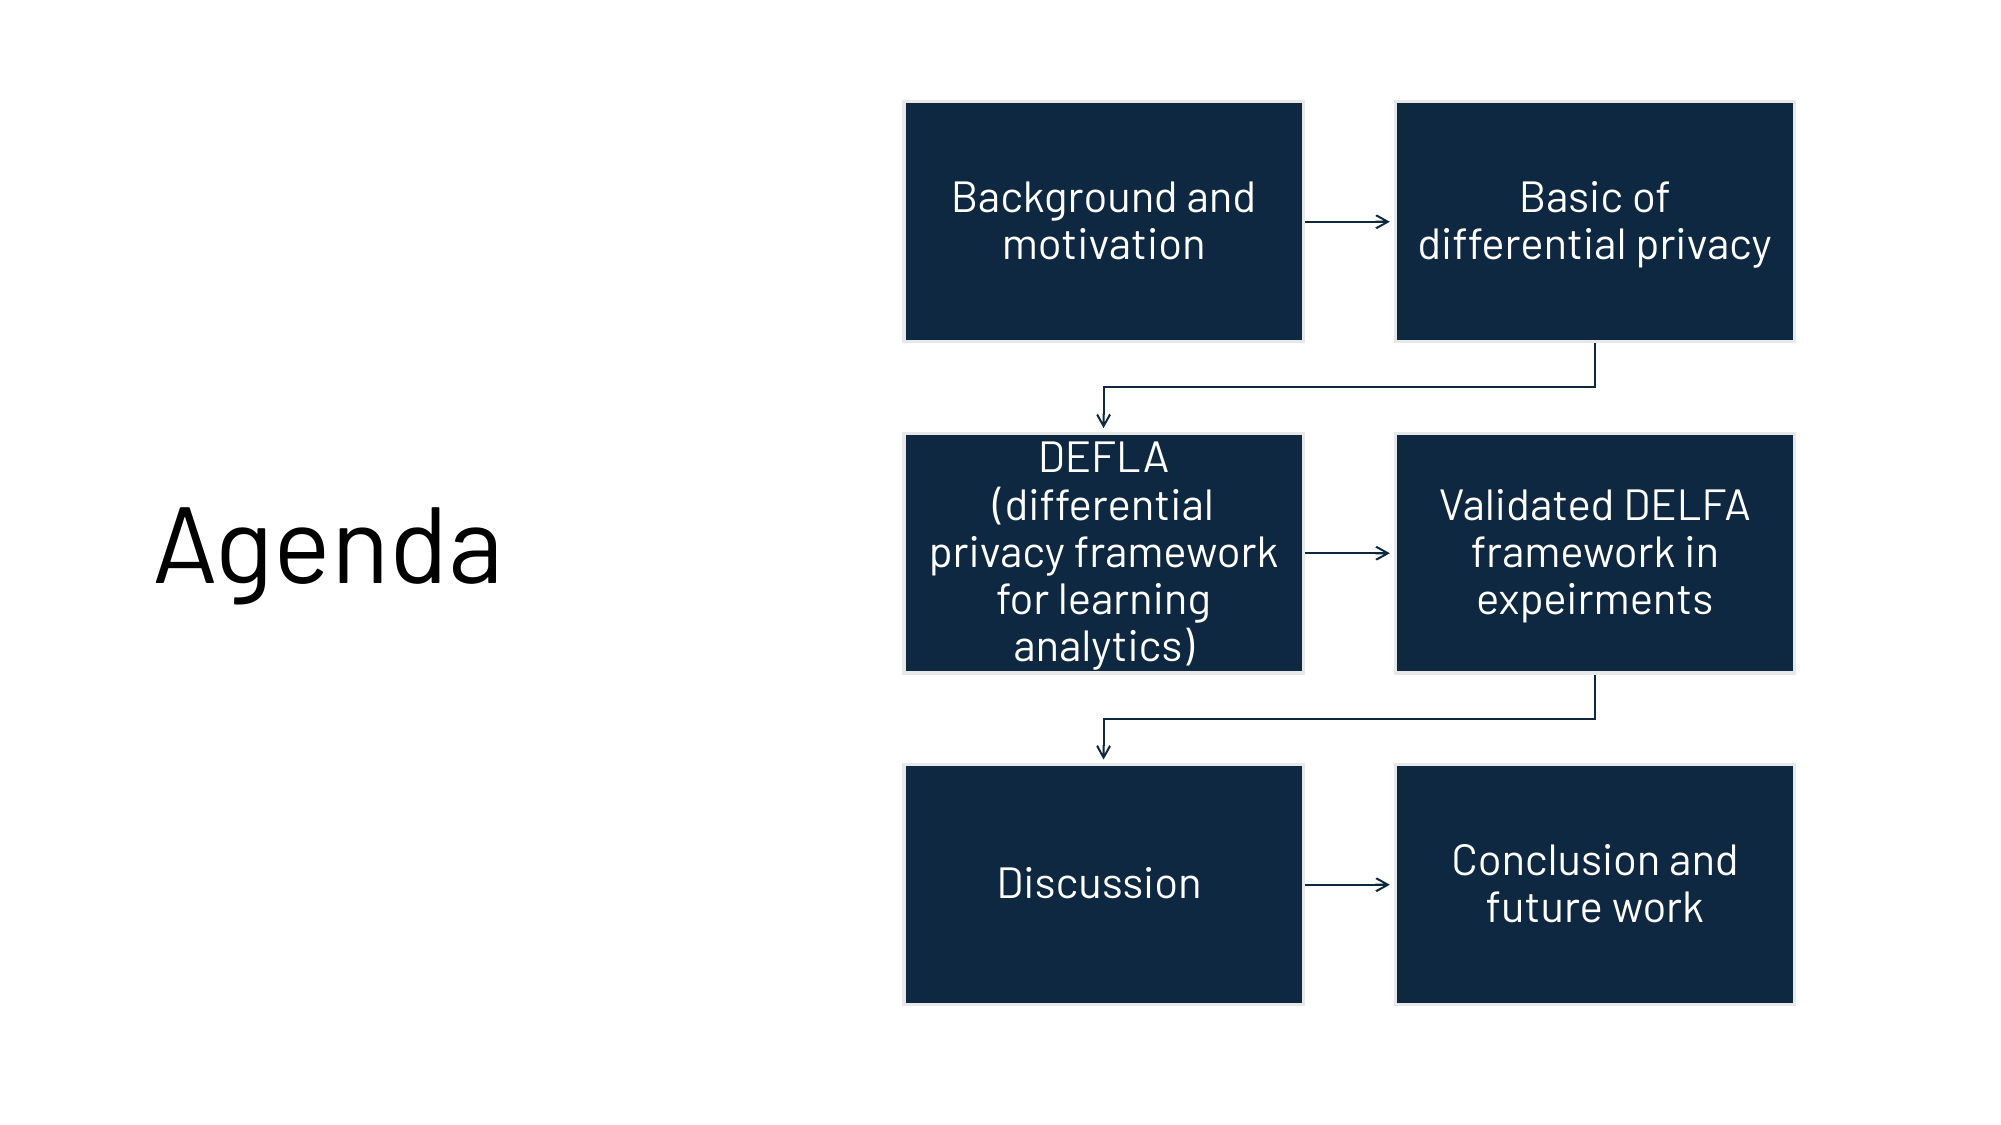

# Agenda

Background and motivation

Basic of differential privacy

DEFLA (differential privacy framework for learning analytics)

Validated DELFA framework in expeirments

Discussion
Conclusion and future work